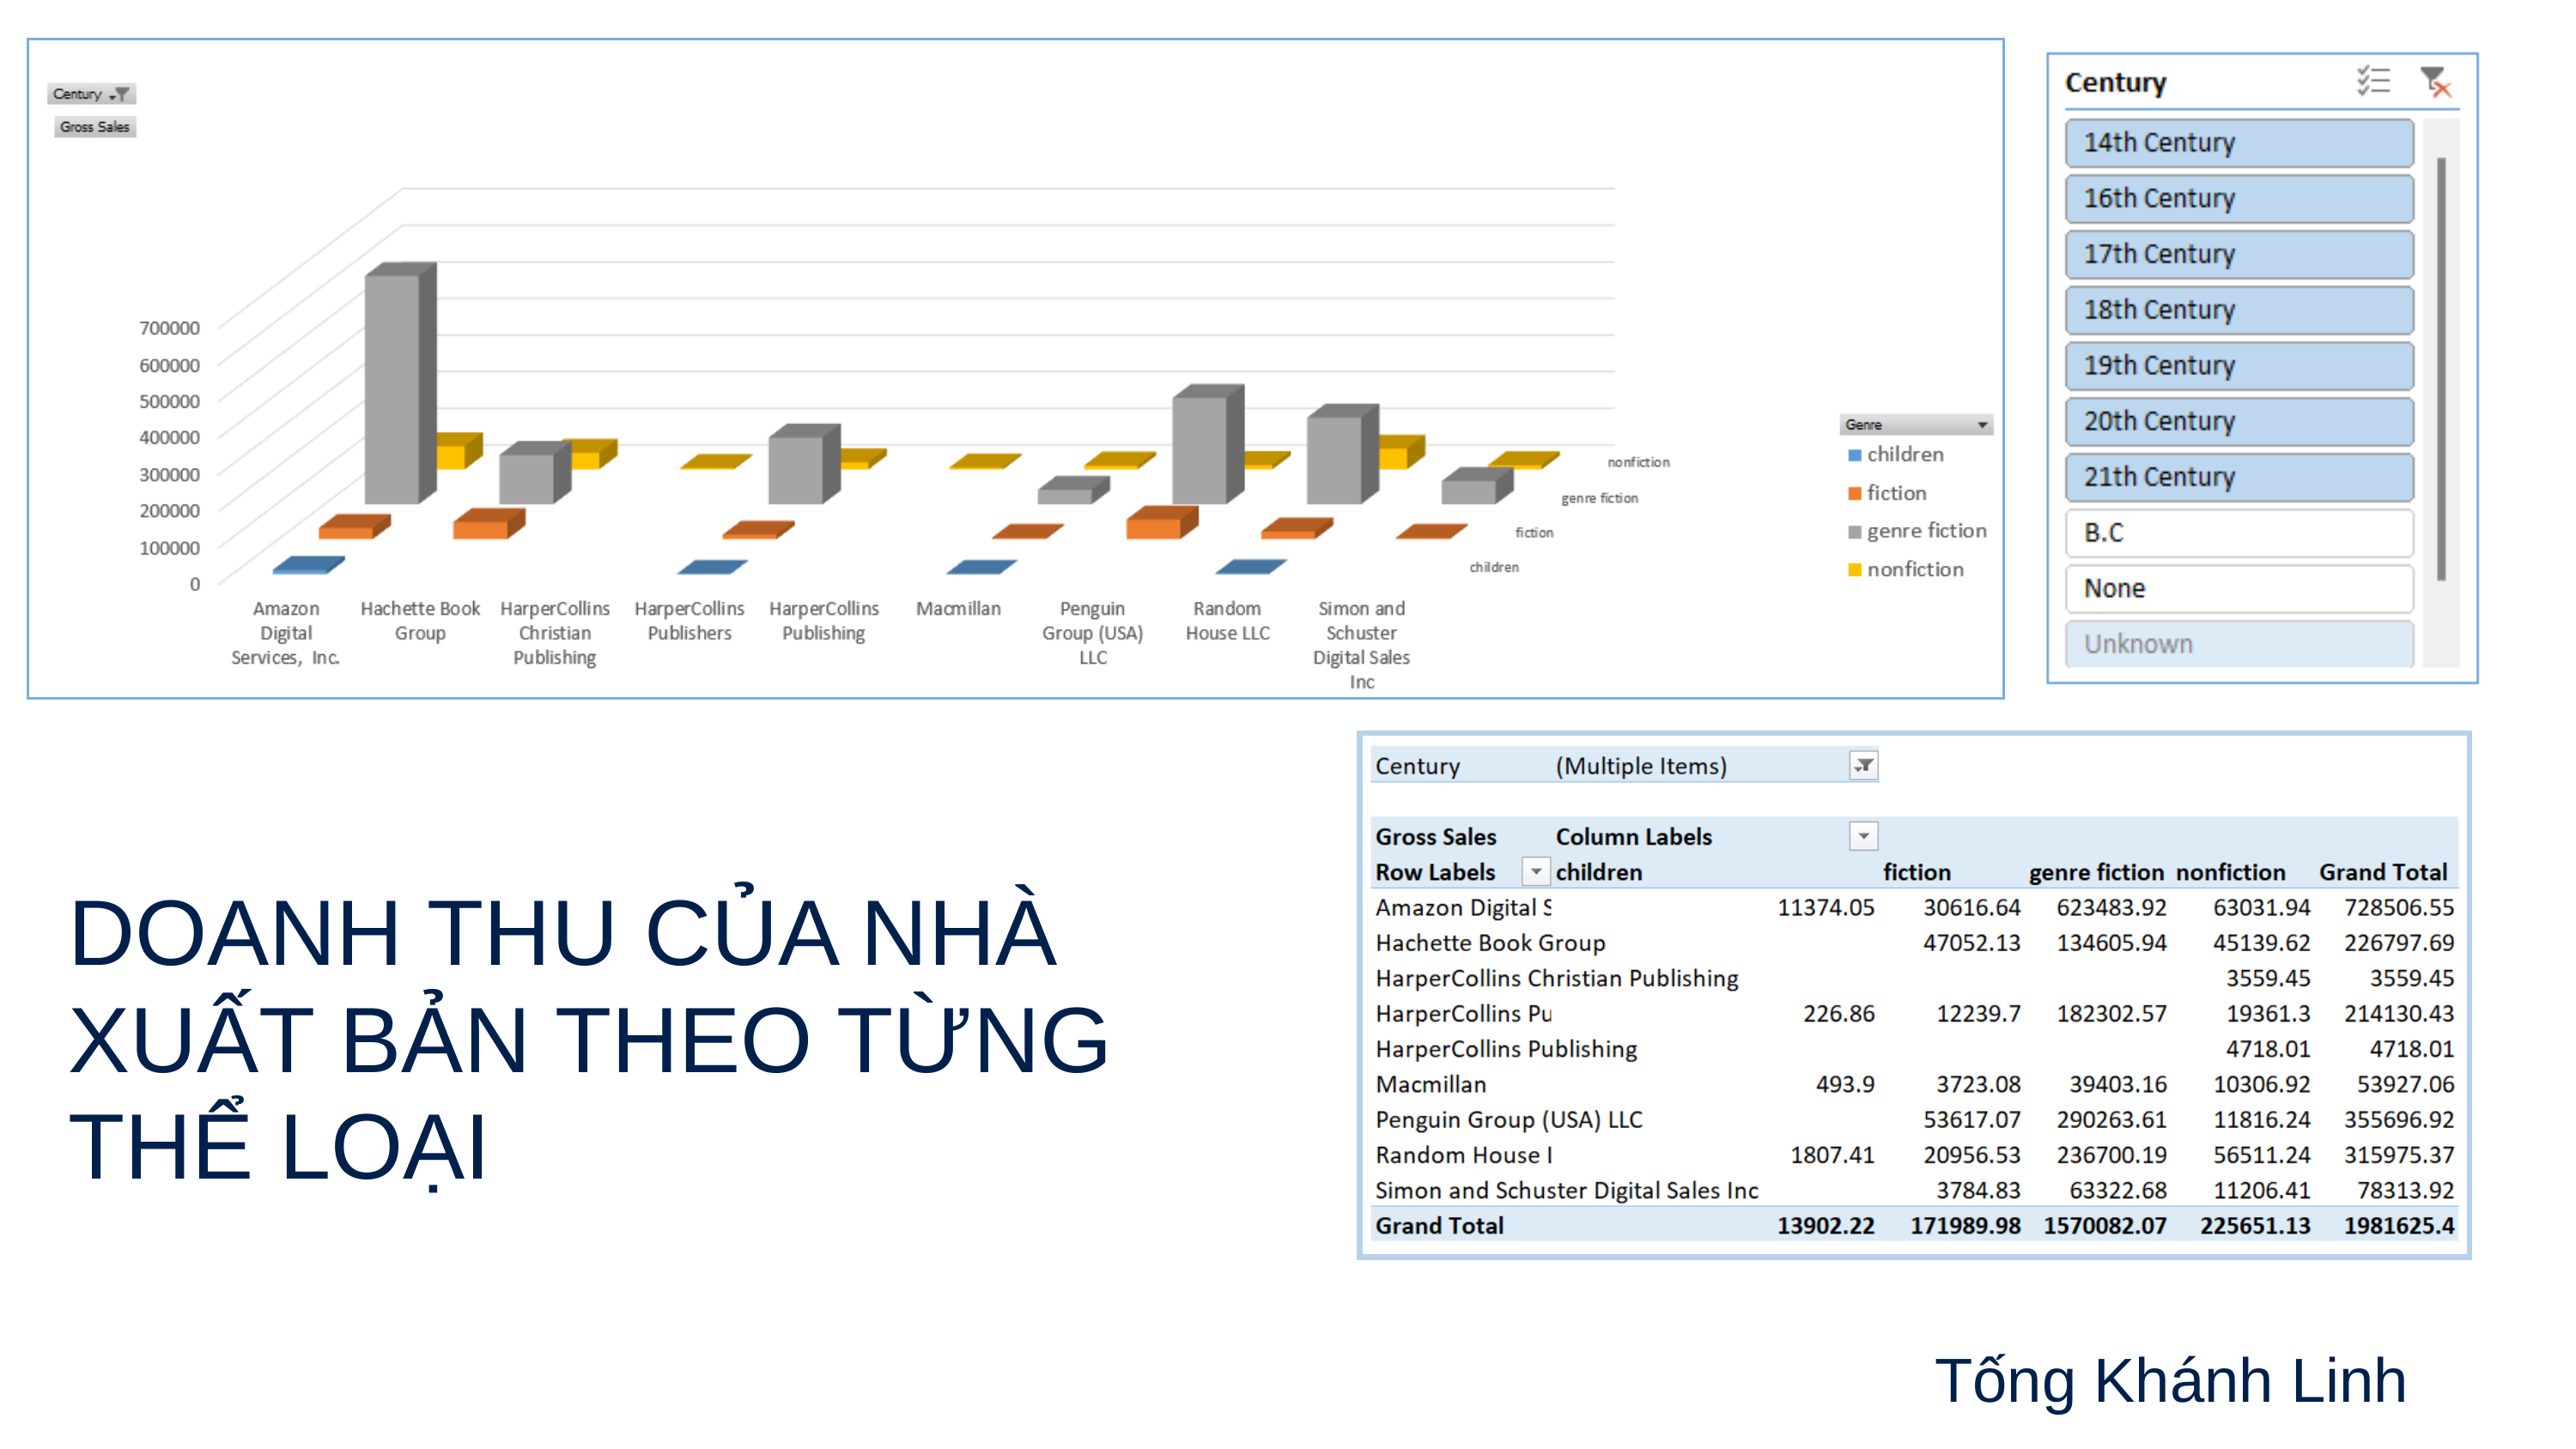

DOANH THU CỦA NHÀ XUẤT BẢN THEO TỪNG THỂ LOẠI
Tống Khánh Linh